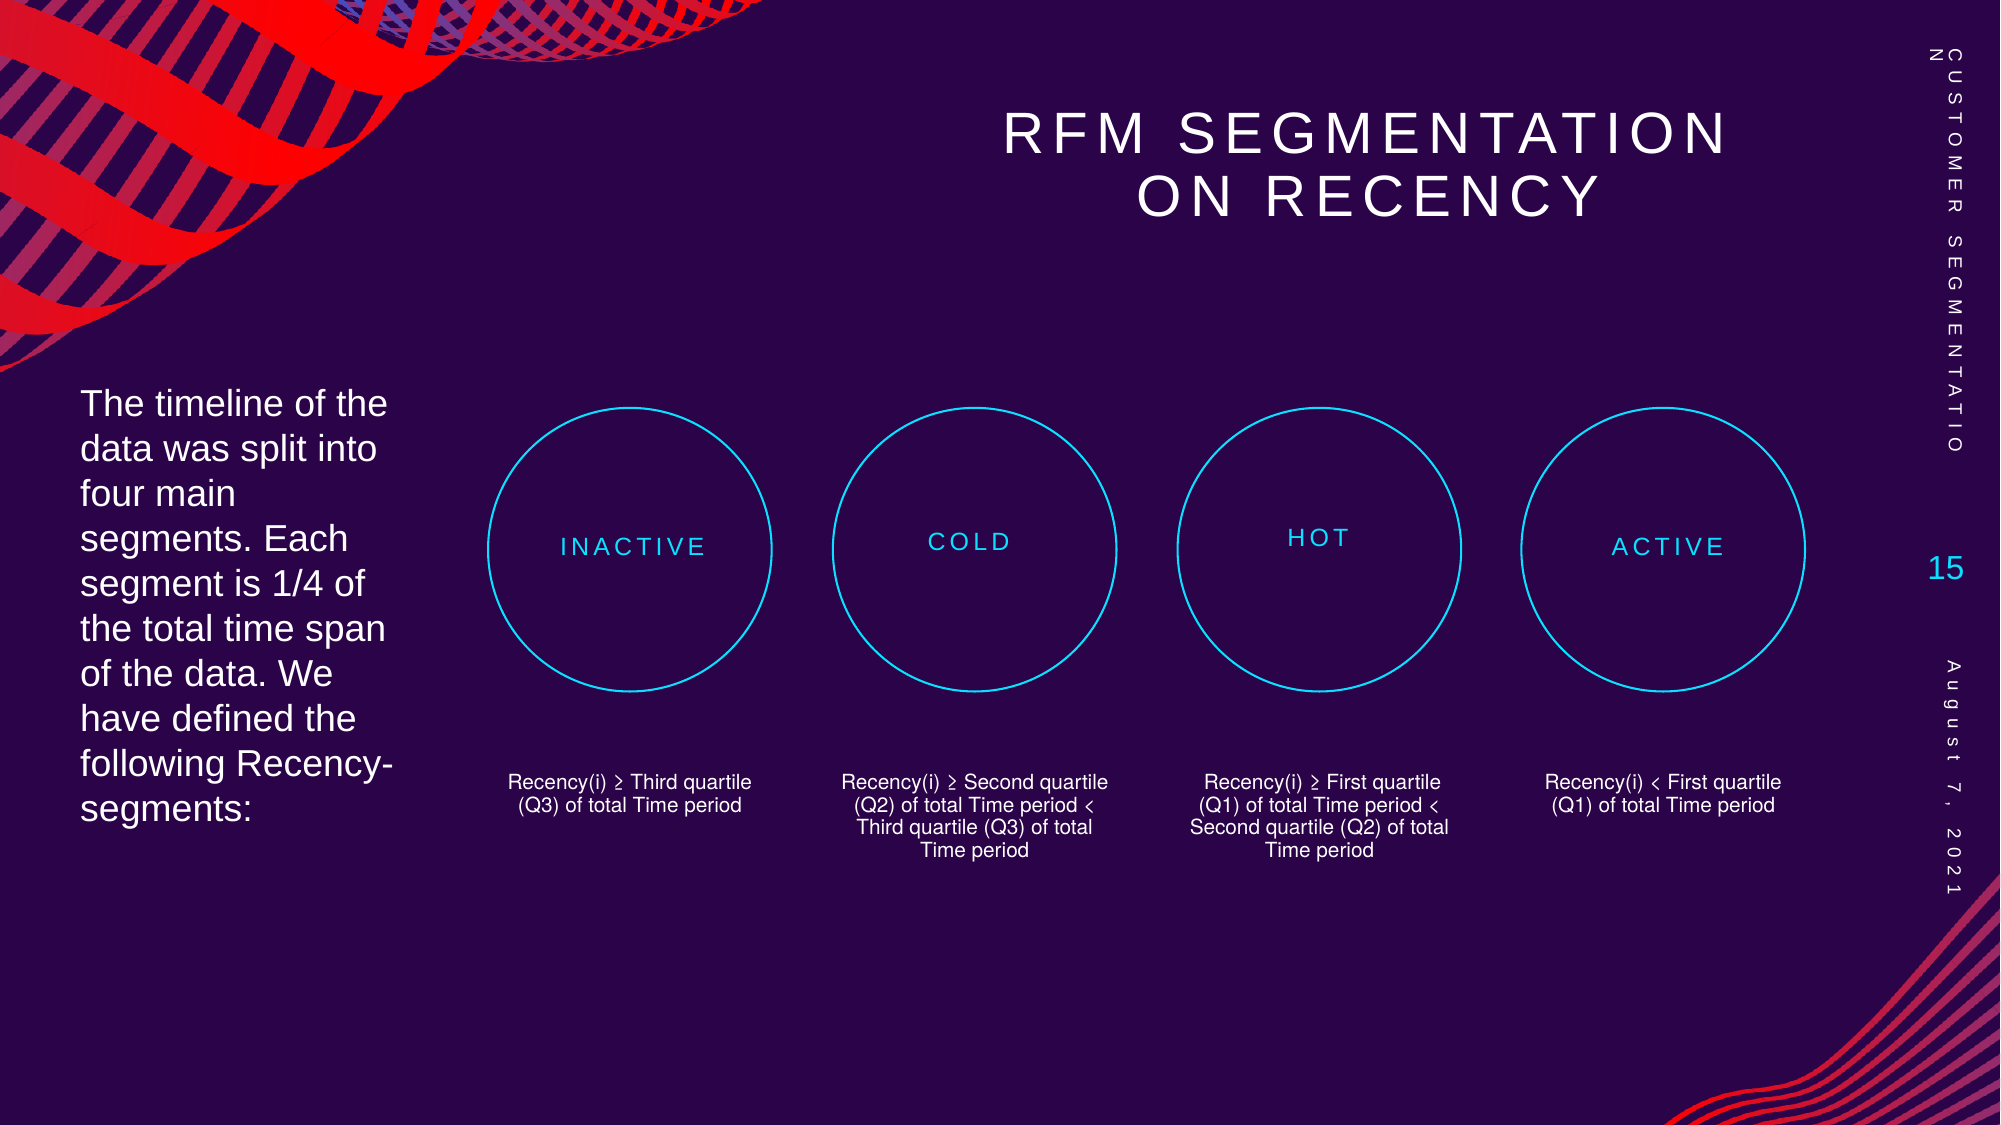

# RFM Segmentation on recency
Customer Segmentation
The timeline of the data was split into four main segments. Each segment is 1/4 of the total time span of the data. We have defined the following Recency-segments:
HOT
15
COLD
INACTIVE
ACTIVE
Recency(i) ≥ Third quartile (Q3) of total Time period
Recency(i) ≥ Second quartile (Q2) of total Time period < Third quartile (Q3) of total Time period
 Recency(i) ≥ First quartile (Q1) of total Time period < Second quartile (Q2) of total Time period
Recency(i) < First quartile (Q1) of total Time period
August 7, 2021